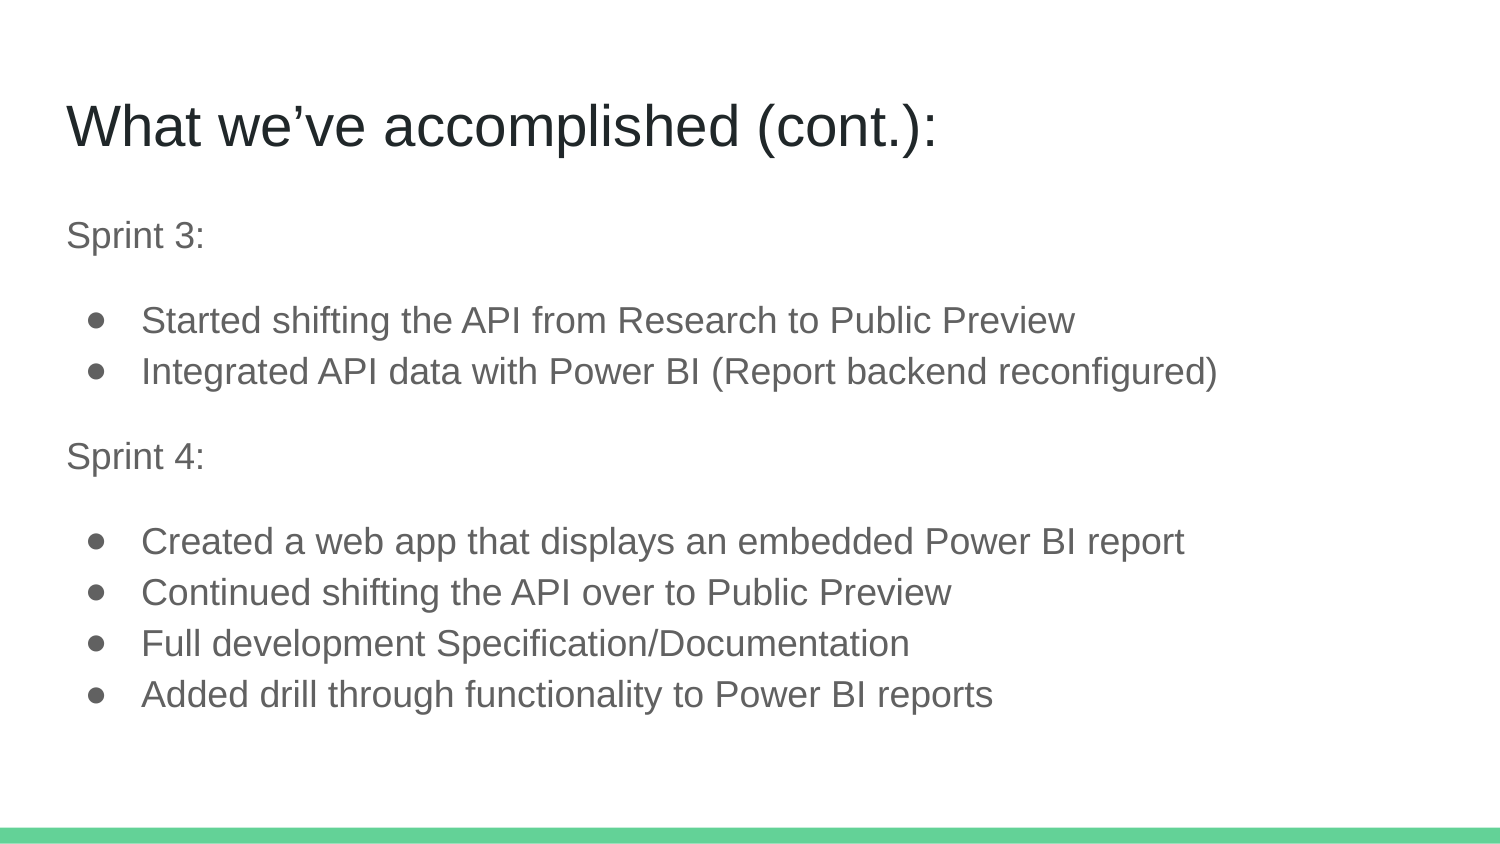

# What we’ve accomplished (cont.):
Sprint 3:
Started shifting the API from Research to Public Preview
Integrated API data with Power BI (Report backend reconfigured)
Sprint 4:
Created a web app that displays an embedded Power BI report
Continued shifting the API over to Public Preview
Full development Specification/Documentation
Added drill through functionality to Power BI reports